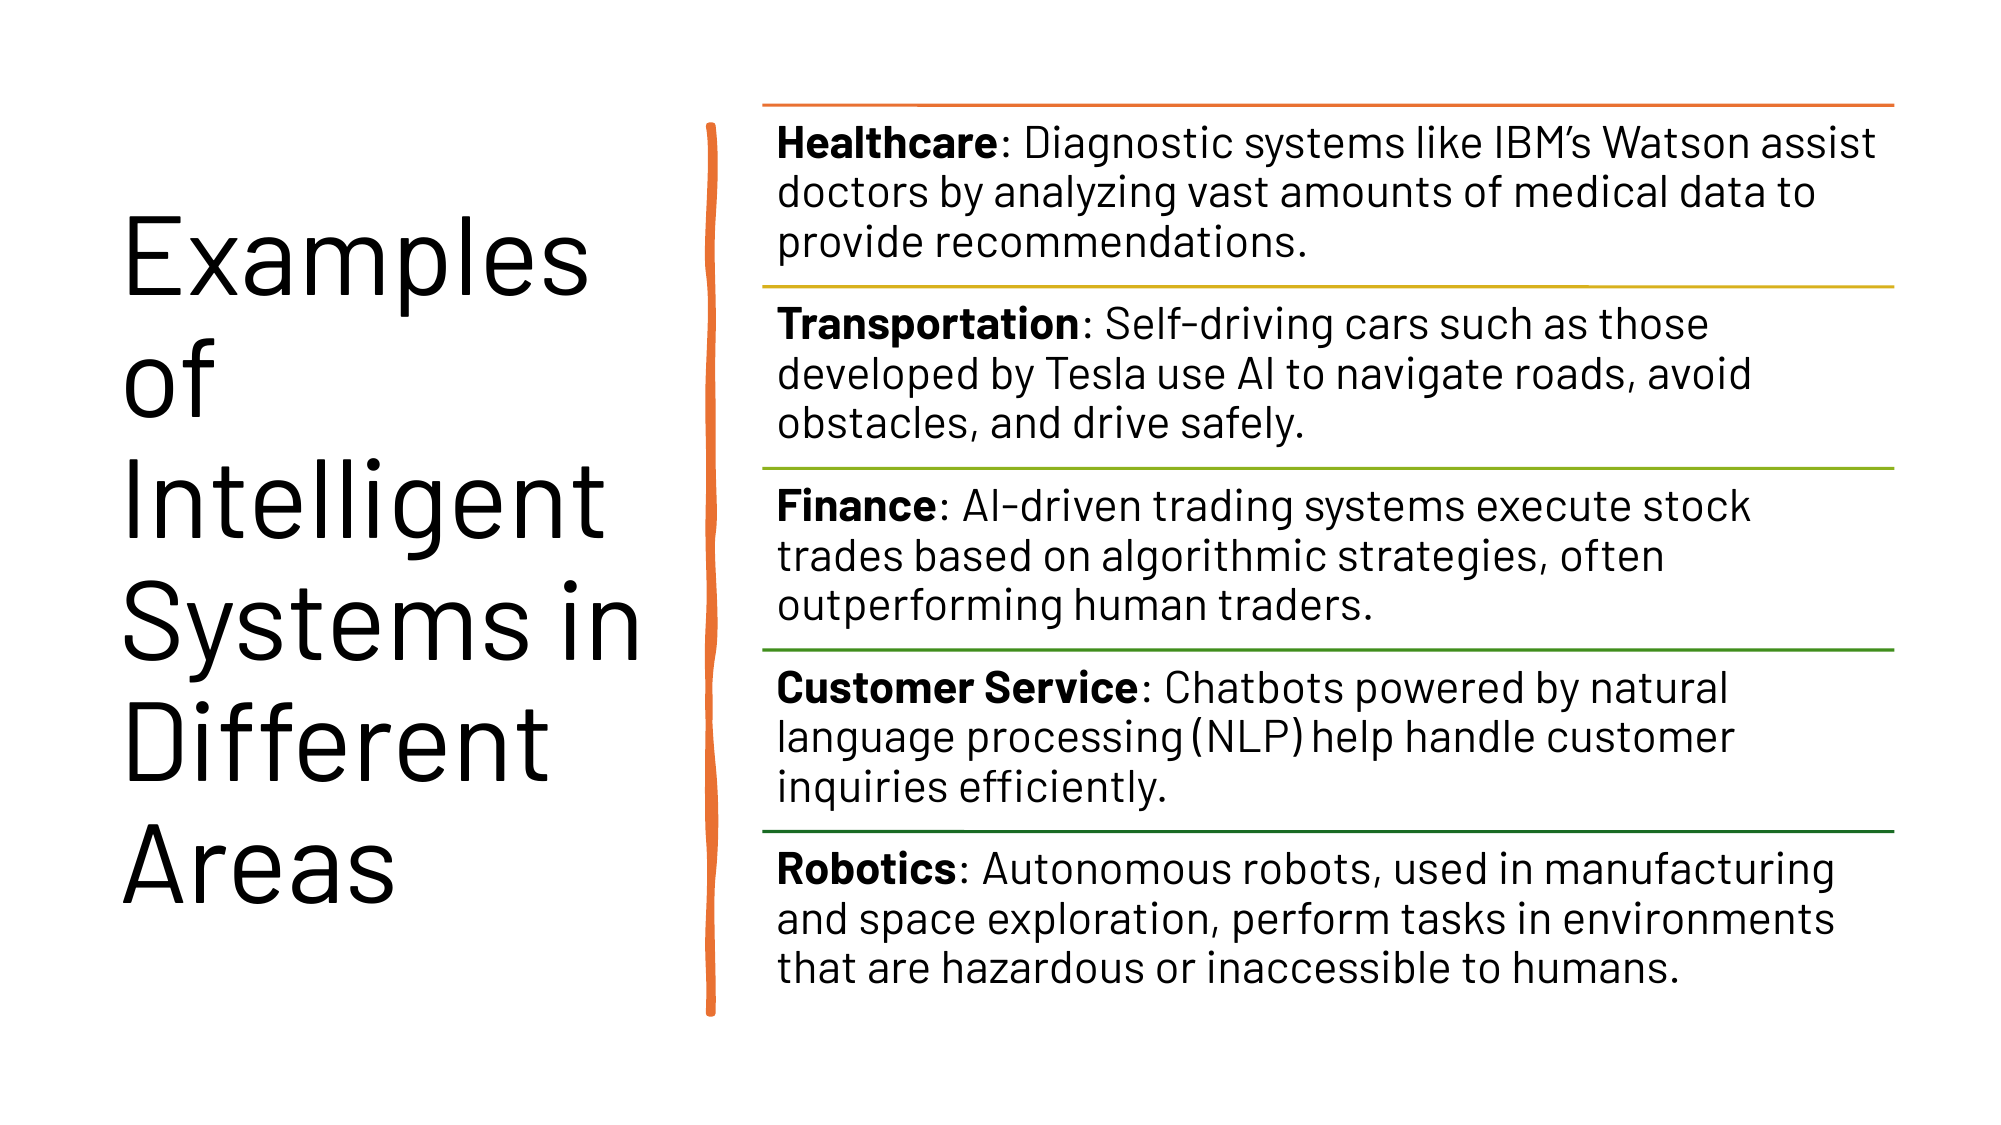

Healthcare: Diagnostic systems like IBM’s Watson assist doctors by analyzing vast amounts of medical data to provide recommendations.
Transportation: Self-driving cars such as those developed by Tesla use AI to navigate roads, avoid obstacles, and drive safely.
Finance: AI-driven trading systems execute stock trades based on algorithmic strategies, often outperforming human traders.
Customer Service: Chatbots powered by natural language processing (NLP) help handle customer inquiries efficiently.
Robotics: Autonomous robots, used in manufacturing and space exploration, perform tasks in environments that are hazardous or inaccessible to humans.
# Examples of Intelligent Systems in Different Areas